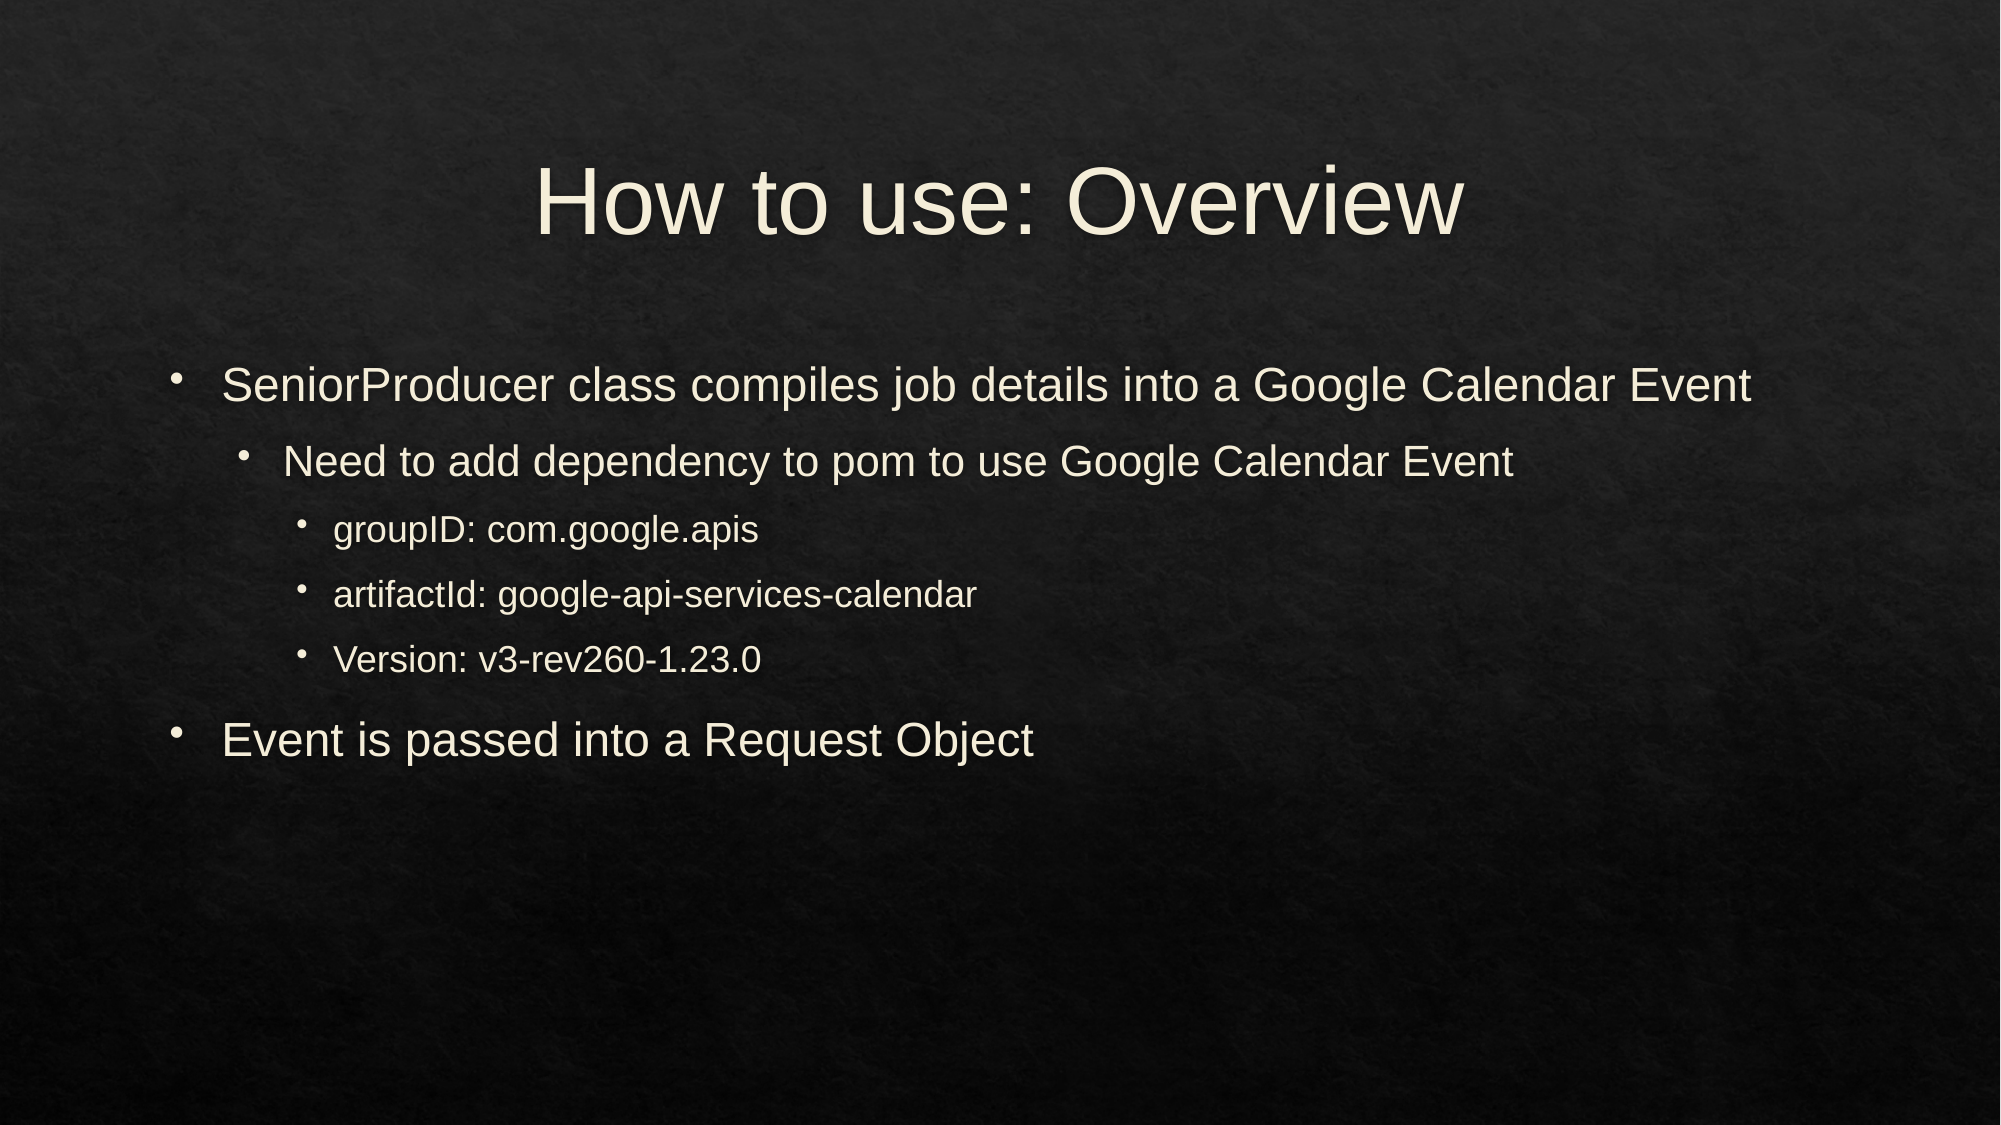

# How to use: Overview
SeniorProducer class compiles job details into a Google Calendar Event
Need to add dependency to pom to use Google Calendar Event
groupID: com.google.apis
artifactId: google-api-services-calendar
Version: v3-rev260-1.23.0
Event is passed into a Request Object